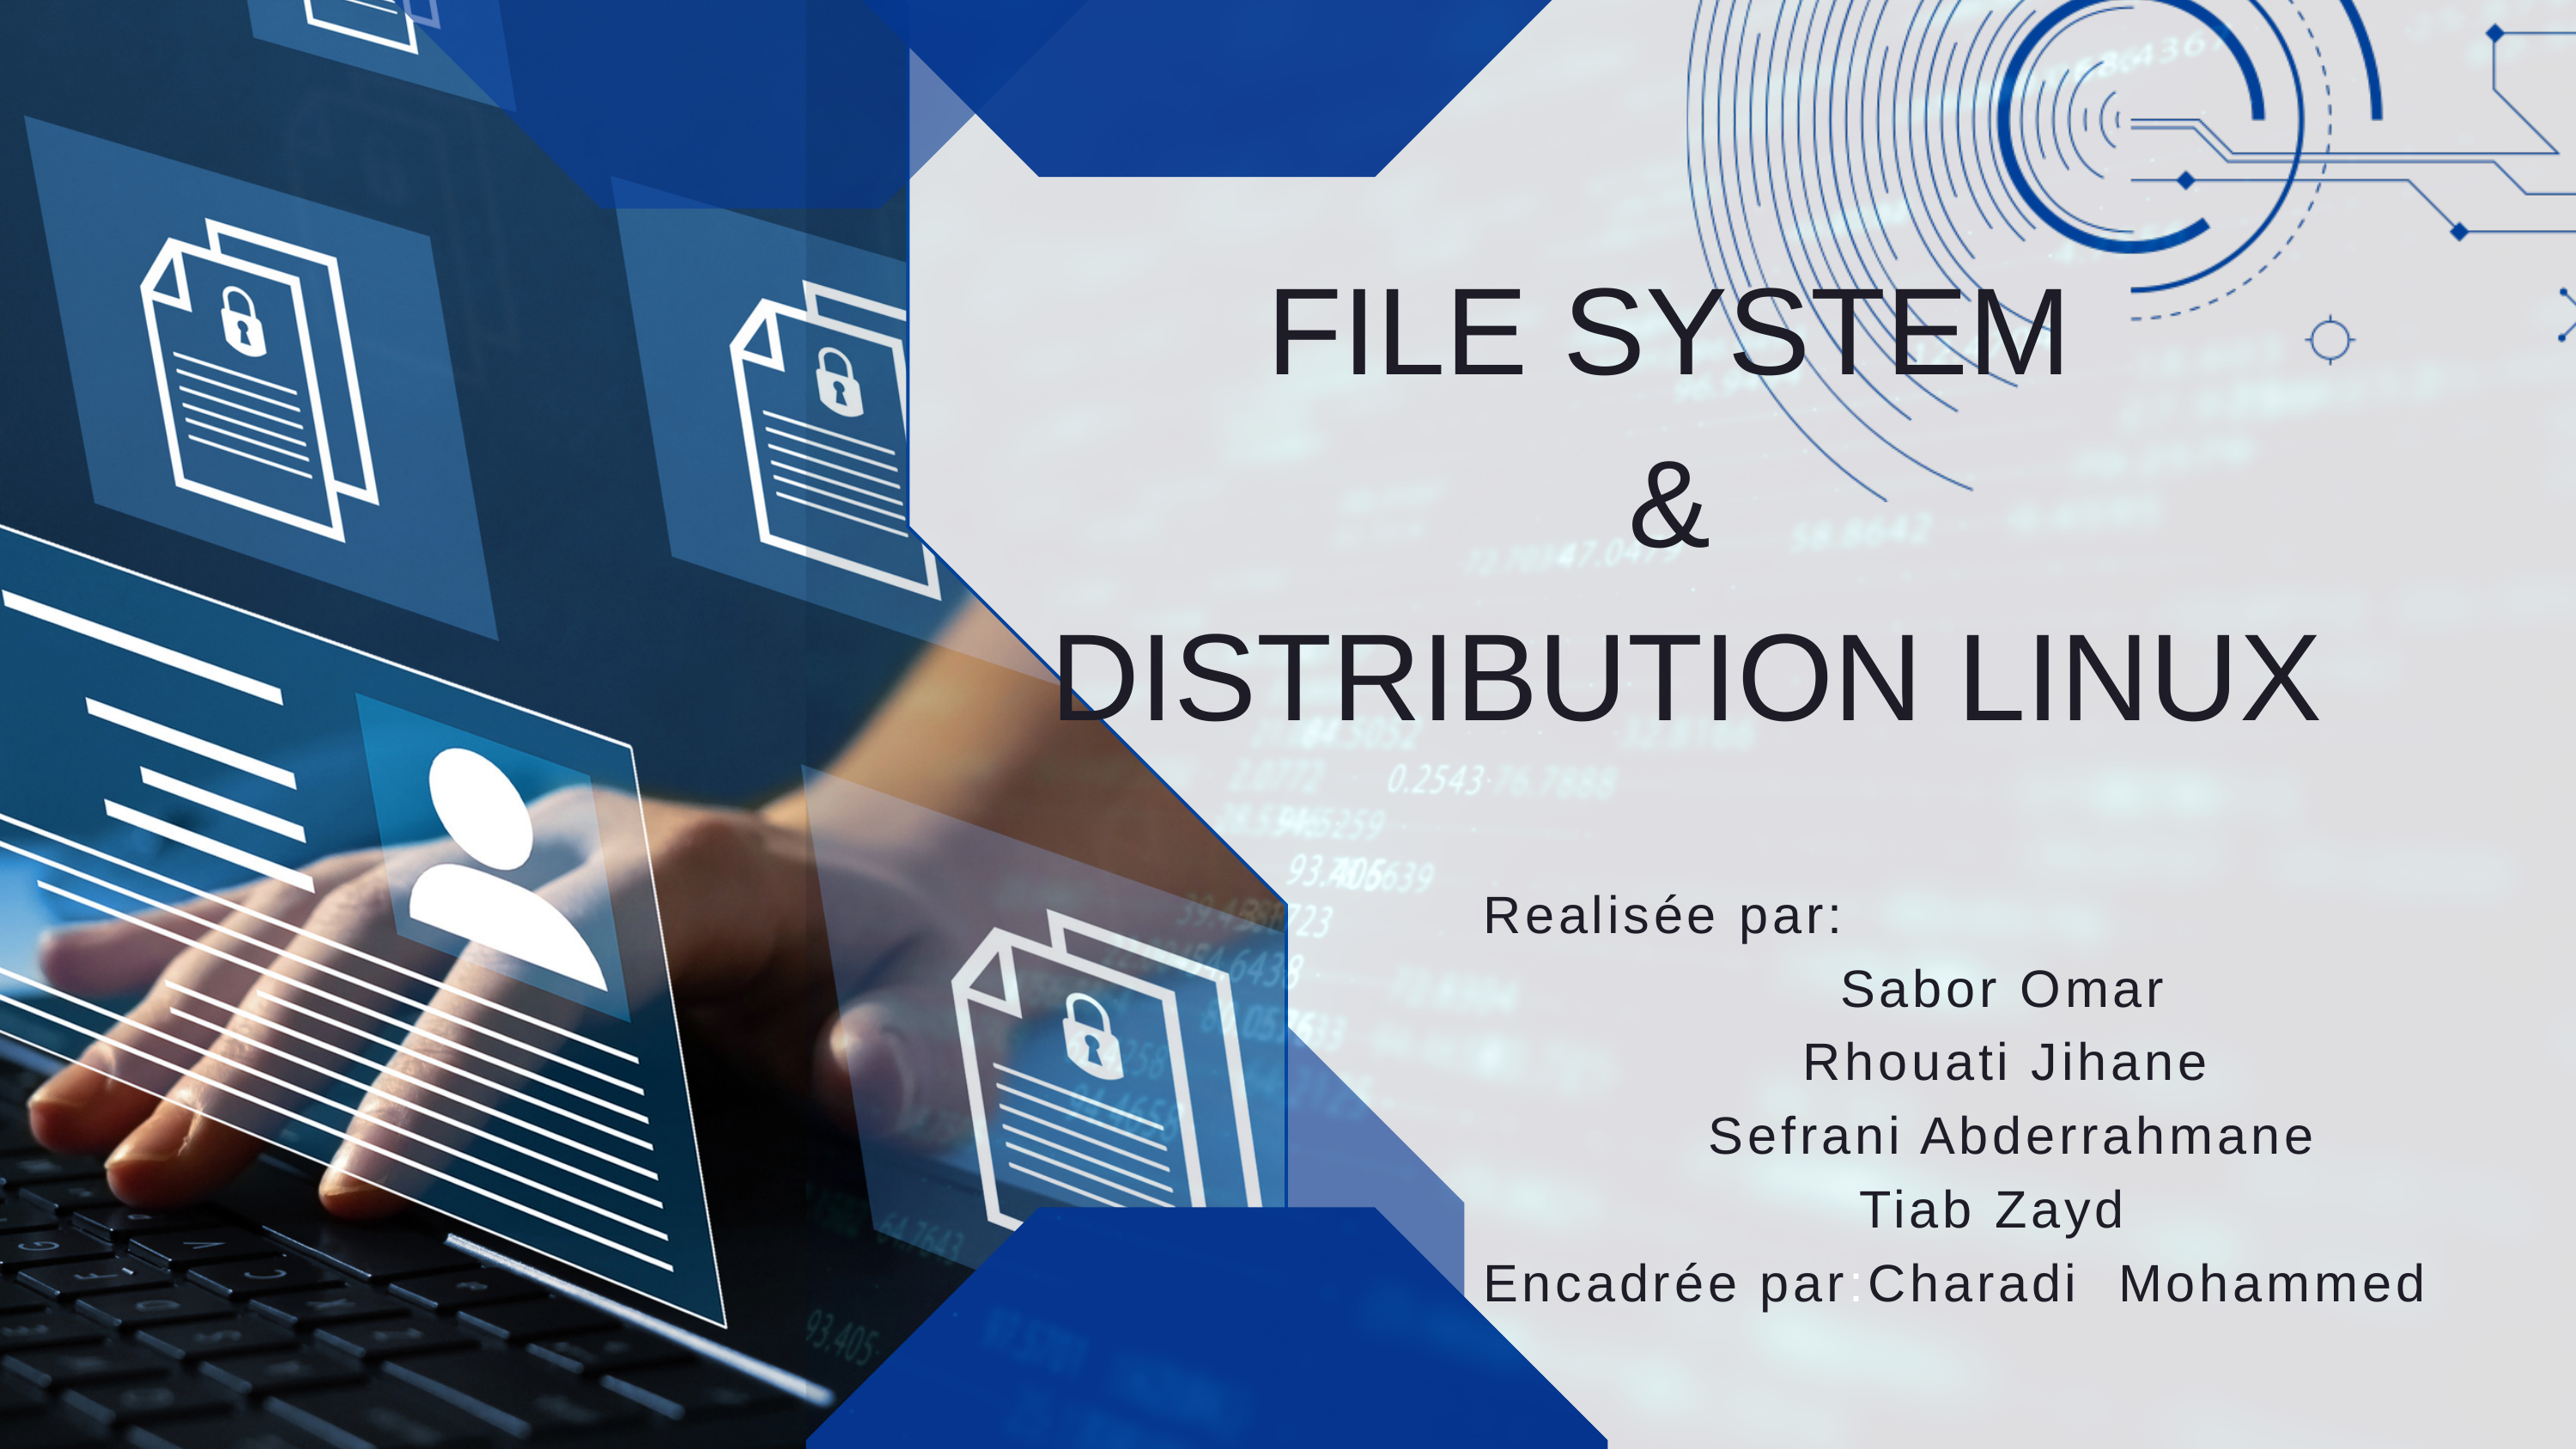

FILE SYSTEM
&
DISTRIBUTION LINUX
 Realisée par:
                    Sabor Omar
                  Rhouati Jihane
             Sefrani Abderrahmane
                     Tiab Zayd
 Encadrée par:Charadi  Mohammed